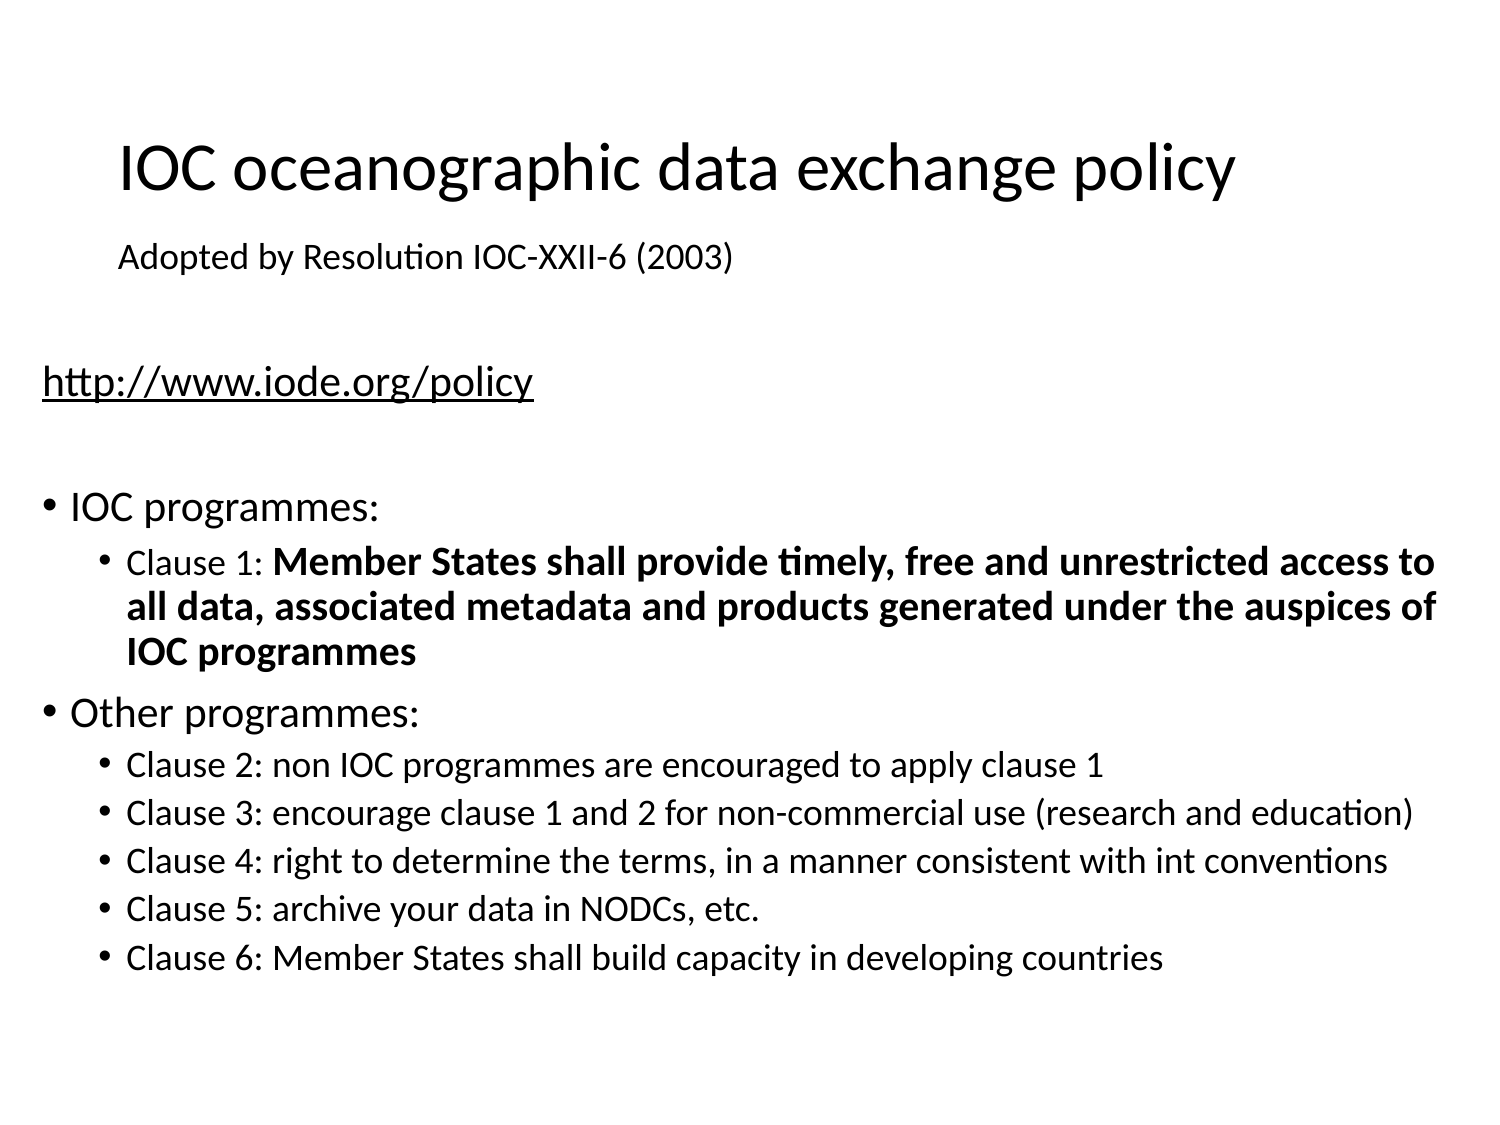

# IOC oceanographic data exchange policy
Adopted by Resolution IOC-XXII-6 (2003)
http://www.iode.org/policy

IOC programmes:
Clause 1: Member States shall provide timely, free and unrestricted access to all data, associated metadata and products generated under the auspices of IOC programmes
Other programmes:
Clause 2: non IOC programmes are encouraged to apply clause 1
Clause 3: encourage clause 1 and 2 for non-commercial use (research and education)
Clause 4: right to determine the terms, in a manner consistent with int conventions
Clause 5: archive your data in NODCs, etc.
Clause 6: Member States shall build capacity in developing countries